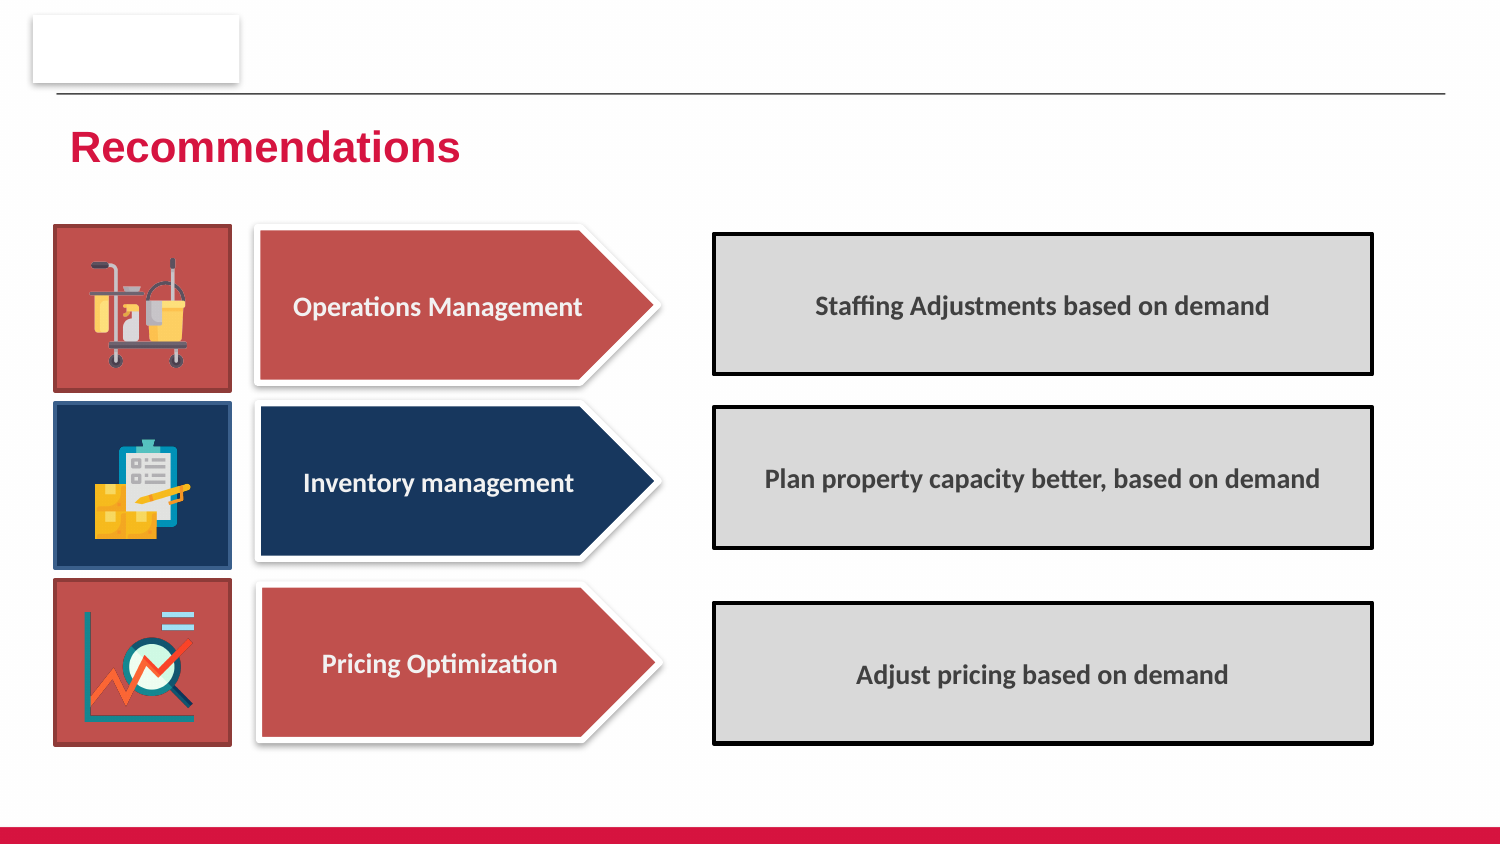

# Recommendations

Operations Management
Staffing Adjustments based on demand

Inventory management
Plan property capacity better, based on demand

Pricing Optimization
Adjust pricing based on demand